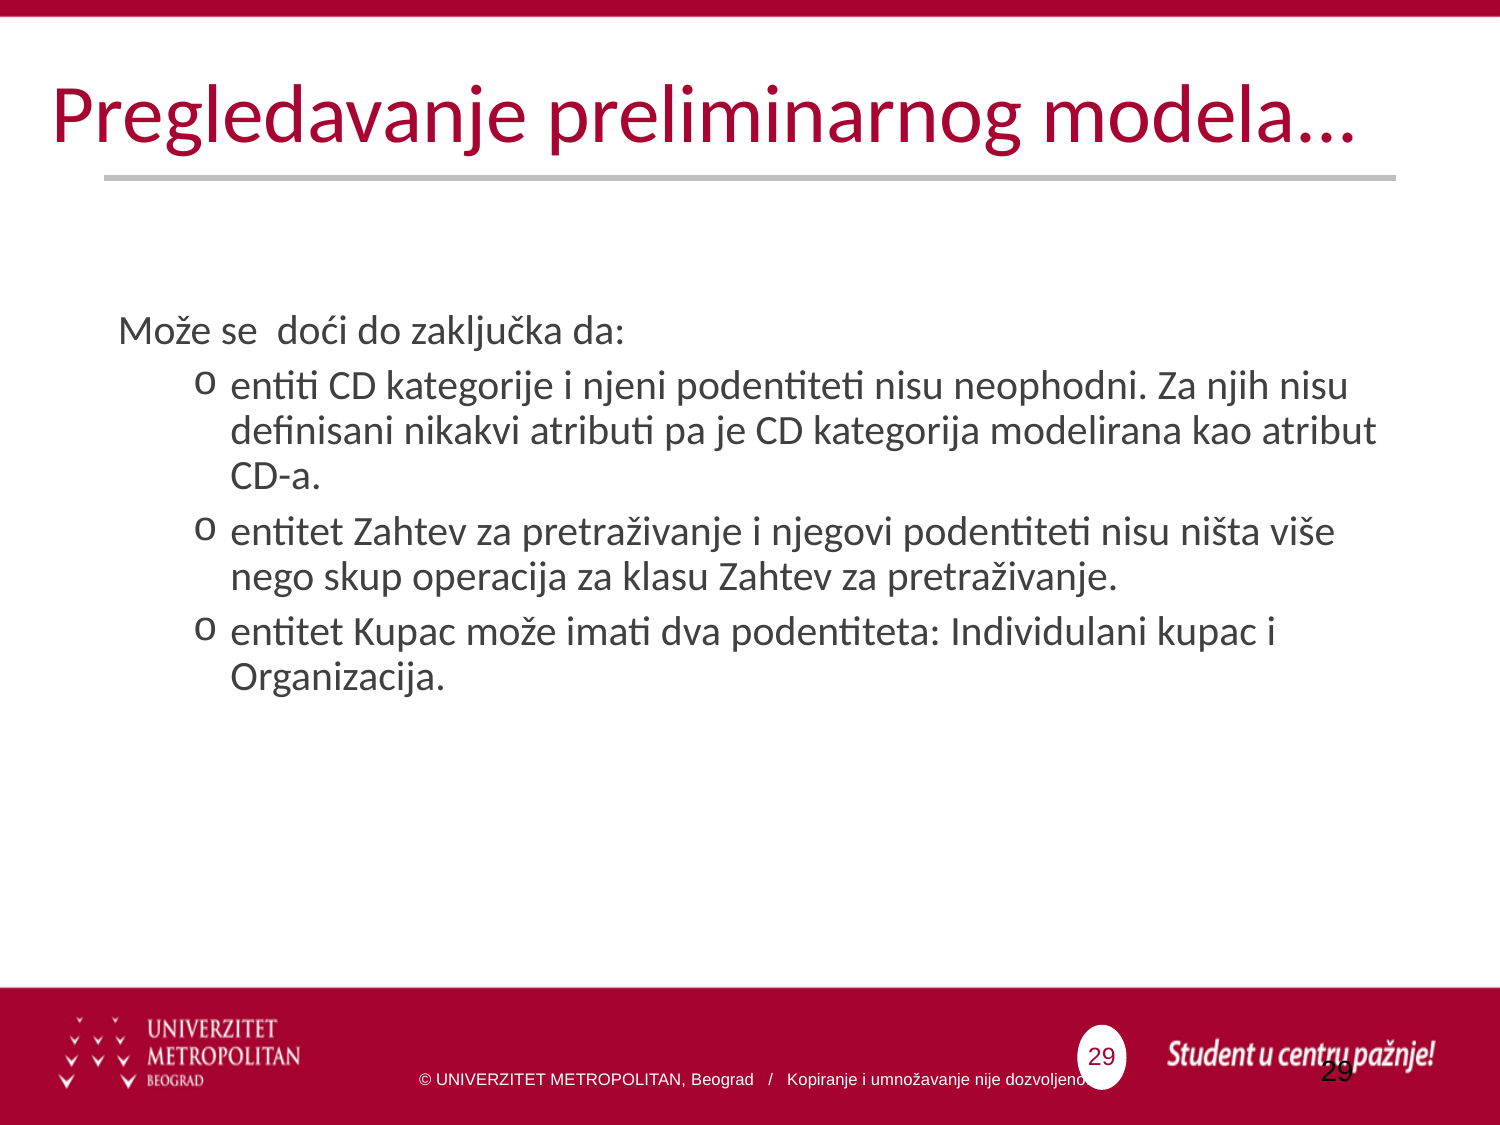

# Pregledavanje preliminarnog modela...

Može se  doći do zaključka da:
entiti CD kategorije i njeni podentiteti nisu neophodni. Za njih nisu definisani nikakvi atributi pa je CD kategorija modelirana kao atribut CD-a.
entitet Zahtev za pretraživanje i njegovi podentiteti nisu ništa više nego skup operacija za klasu Zahtev za pretraživanje.
entitet Kupac može imati dva podentiteta: Individulani kupac i Organizacija.

29